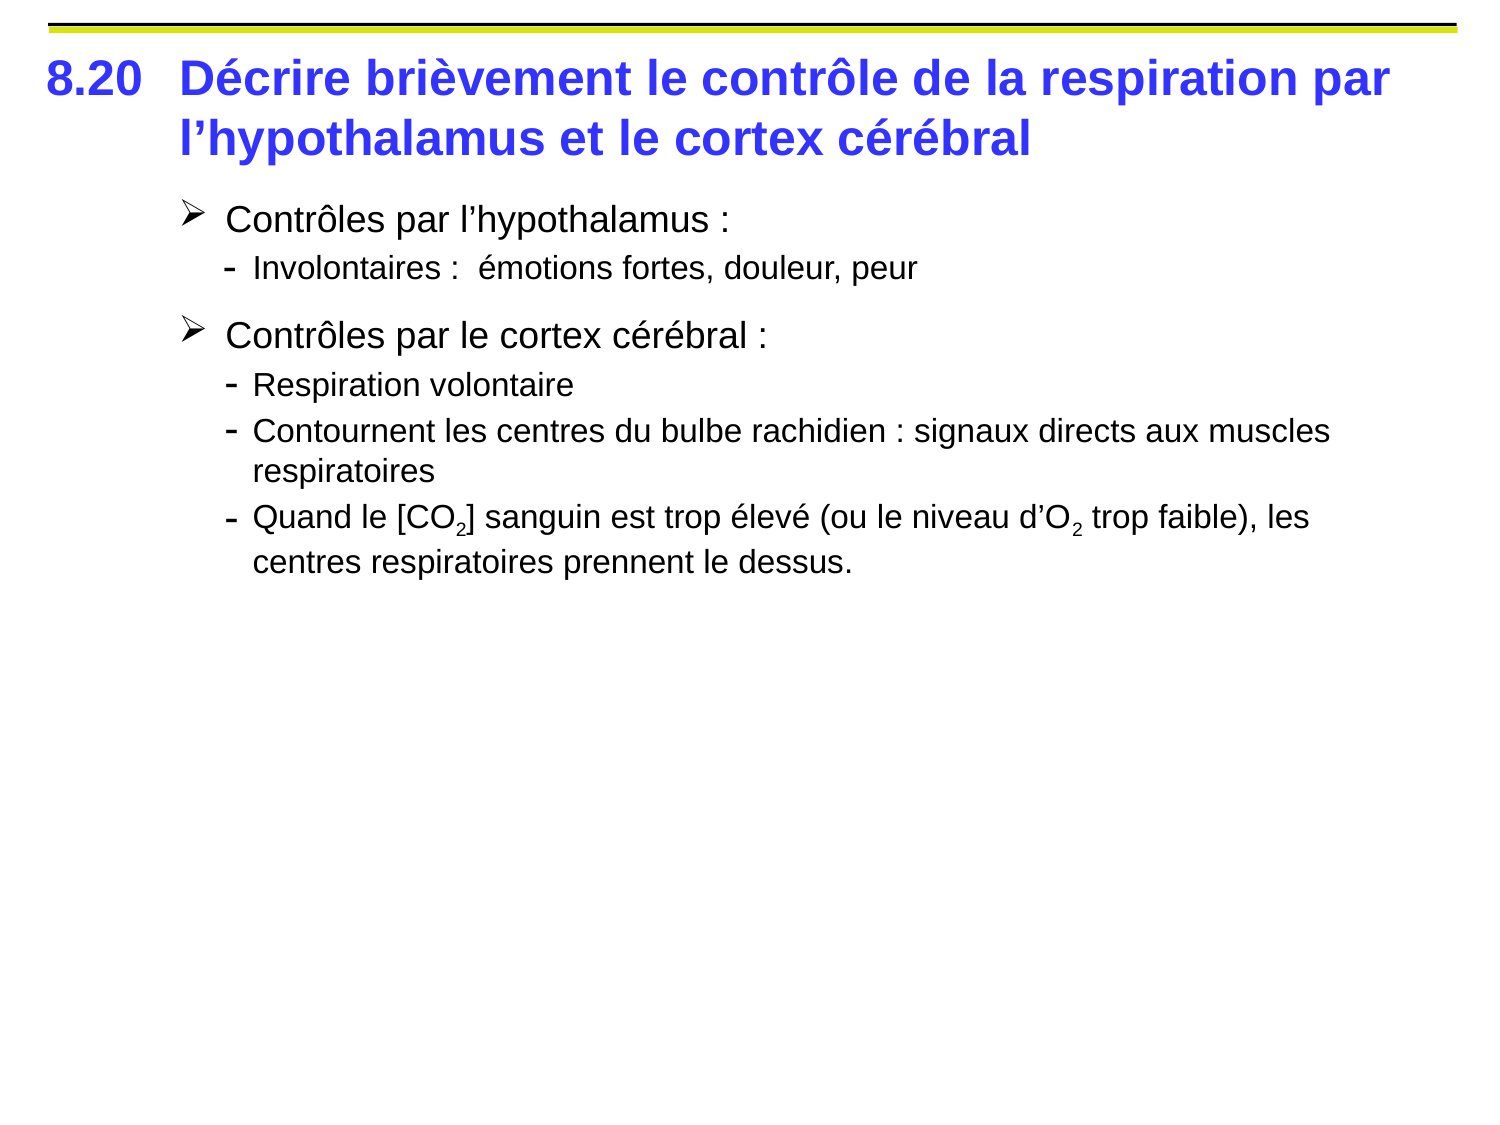

8.20	Décrire brièvement le contrôle de la respiration par l’hypothalamus et le cortex cérébral
Contrôles par l’hypothalamus :
Involontaires :  émotions fortes, douleur, peur
Contrôles par le cortex cérébral :
Respiration volontaire
Contournent les centres du bulbe rachidien : signaux directs aux muscles respiratoires
Quand le [CO2] sanguin est trop élevé (ou le niveau d’O2 trop faible), les centres respiratoires prennent le dessus.